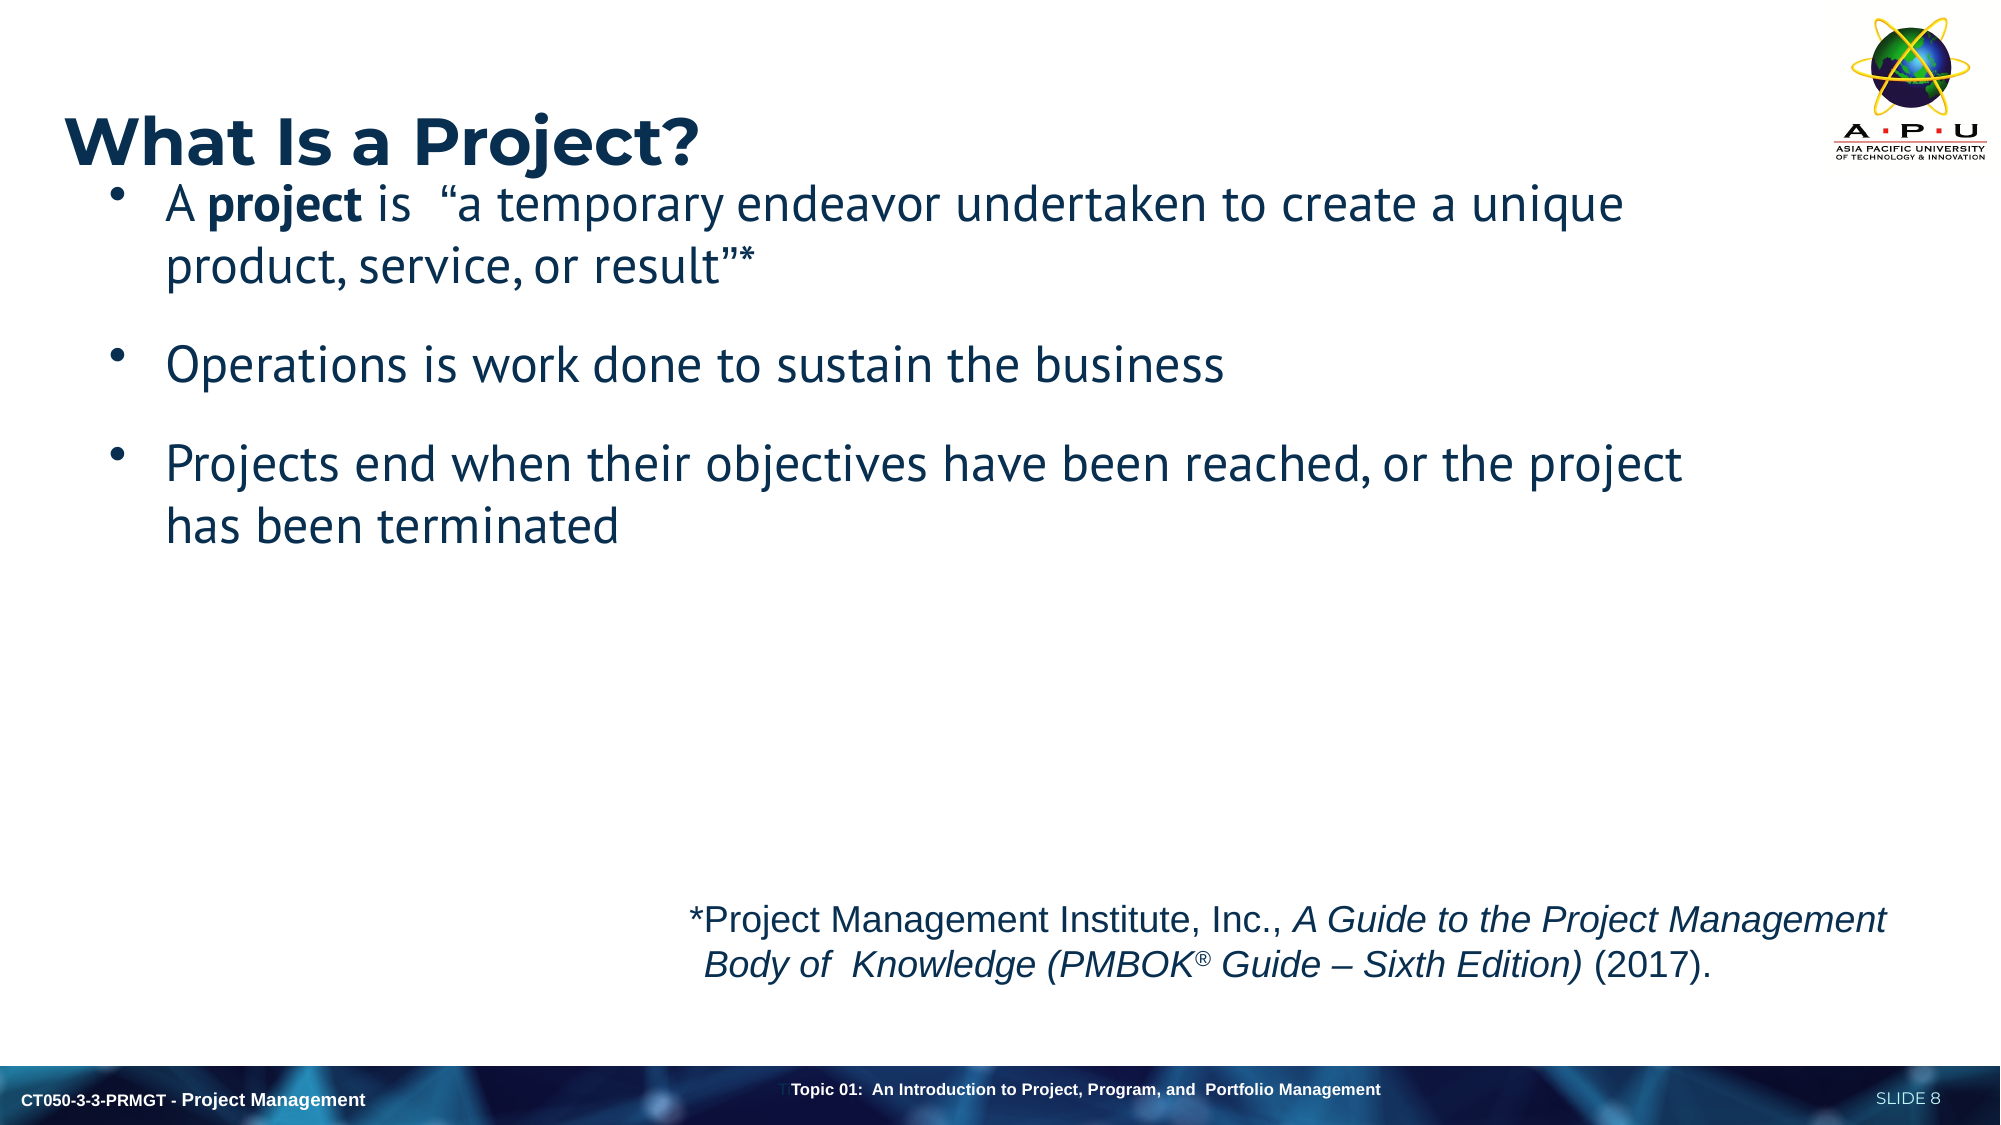

# What Is a Project?
A project is  “a temporary endeavor undertaken to create a unique product, service, or result”*
Operations is work done to sustain the business
Projects end when their objectives have been reached, or the project has been terminated
    *Project Management Institute, Inc., A Guide to the Project Management Body of  Knowledge (PMBOK® Guide – Sixth Edition) (2017).